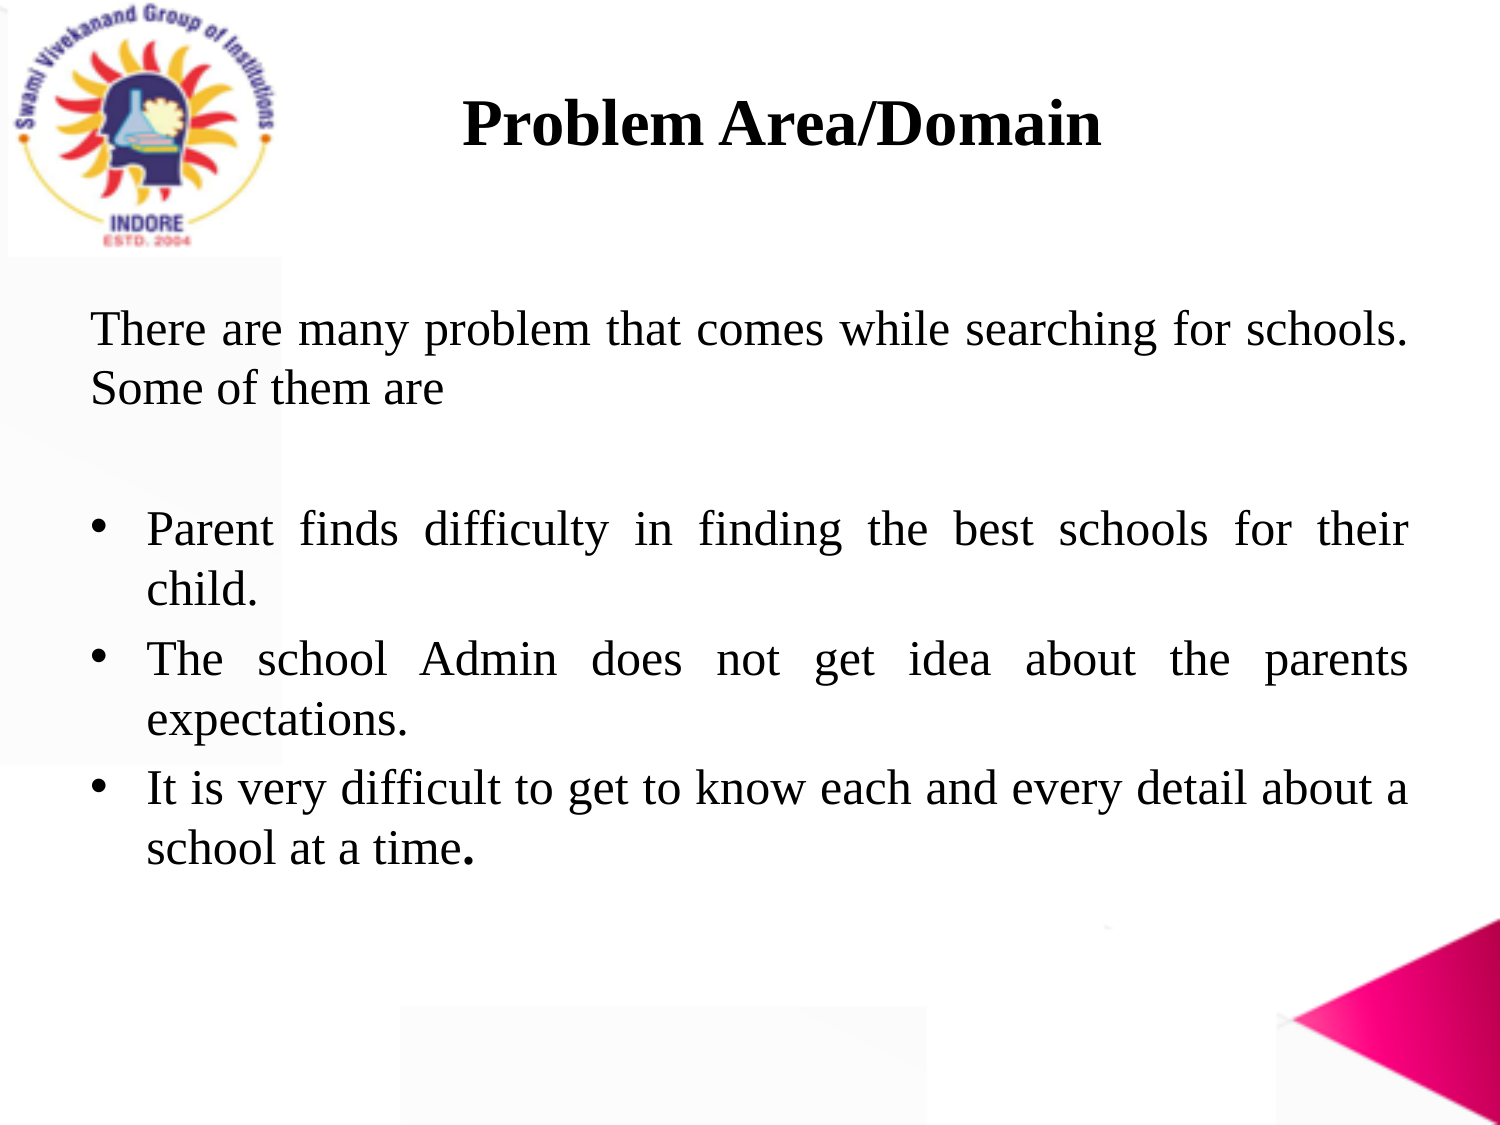

# Problem Area/Domain
There are many problem that comes while searching for schools. Some of them are

Parent finds difficulty in finding the best schools for their child.
The school Admin does not get idea about the parents expectations.
It is very difficult to get to know each and every detail about a school at a time.